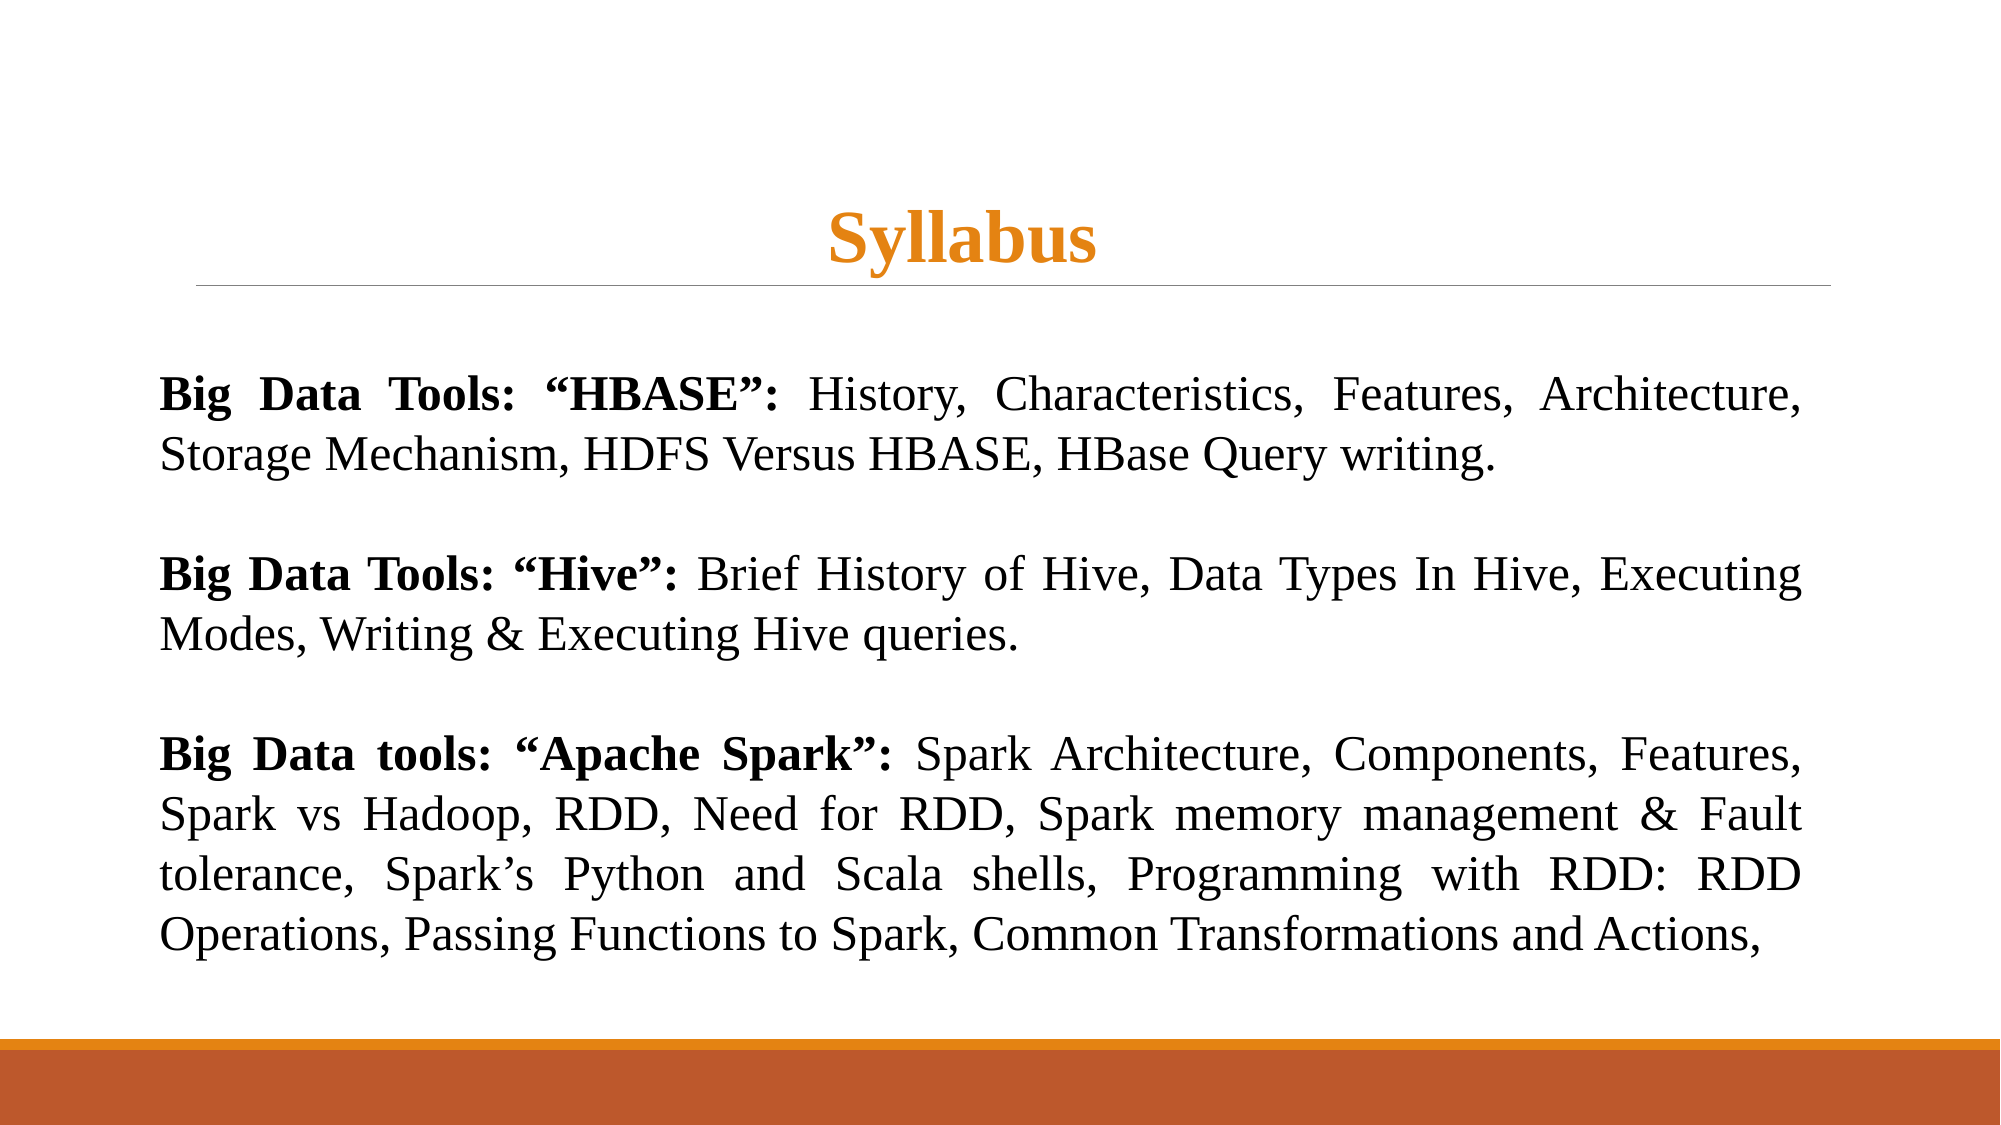

Syllabus
Big Data Tools: “HBASE”: History, Characteristics, Features, Architecture, Storage Mechanism, HDFS Versus HBASE, HBase Query writing.

Big Data Tools: “Hive”: Brief History of Hive, Data Types In Hive, Executing Modes, Writing & Executing Hive queries.

Big Data tools: “Apache Spark”: Spark Architecture, Components, Features, Spark vs Hadoop, RDD, Need for RDD, Spark memory management & Fault tolerance, Spark’s Python and Scala shells, Programming with RDD: RDD Operations, Passing Functions to Spark, Common Transformations and Actions,